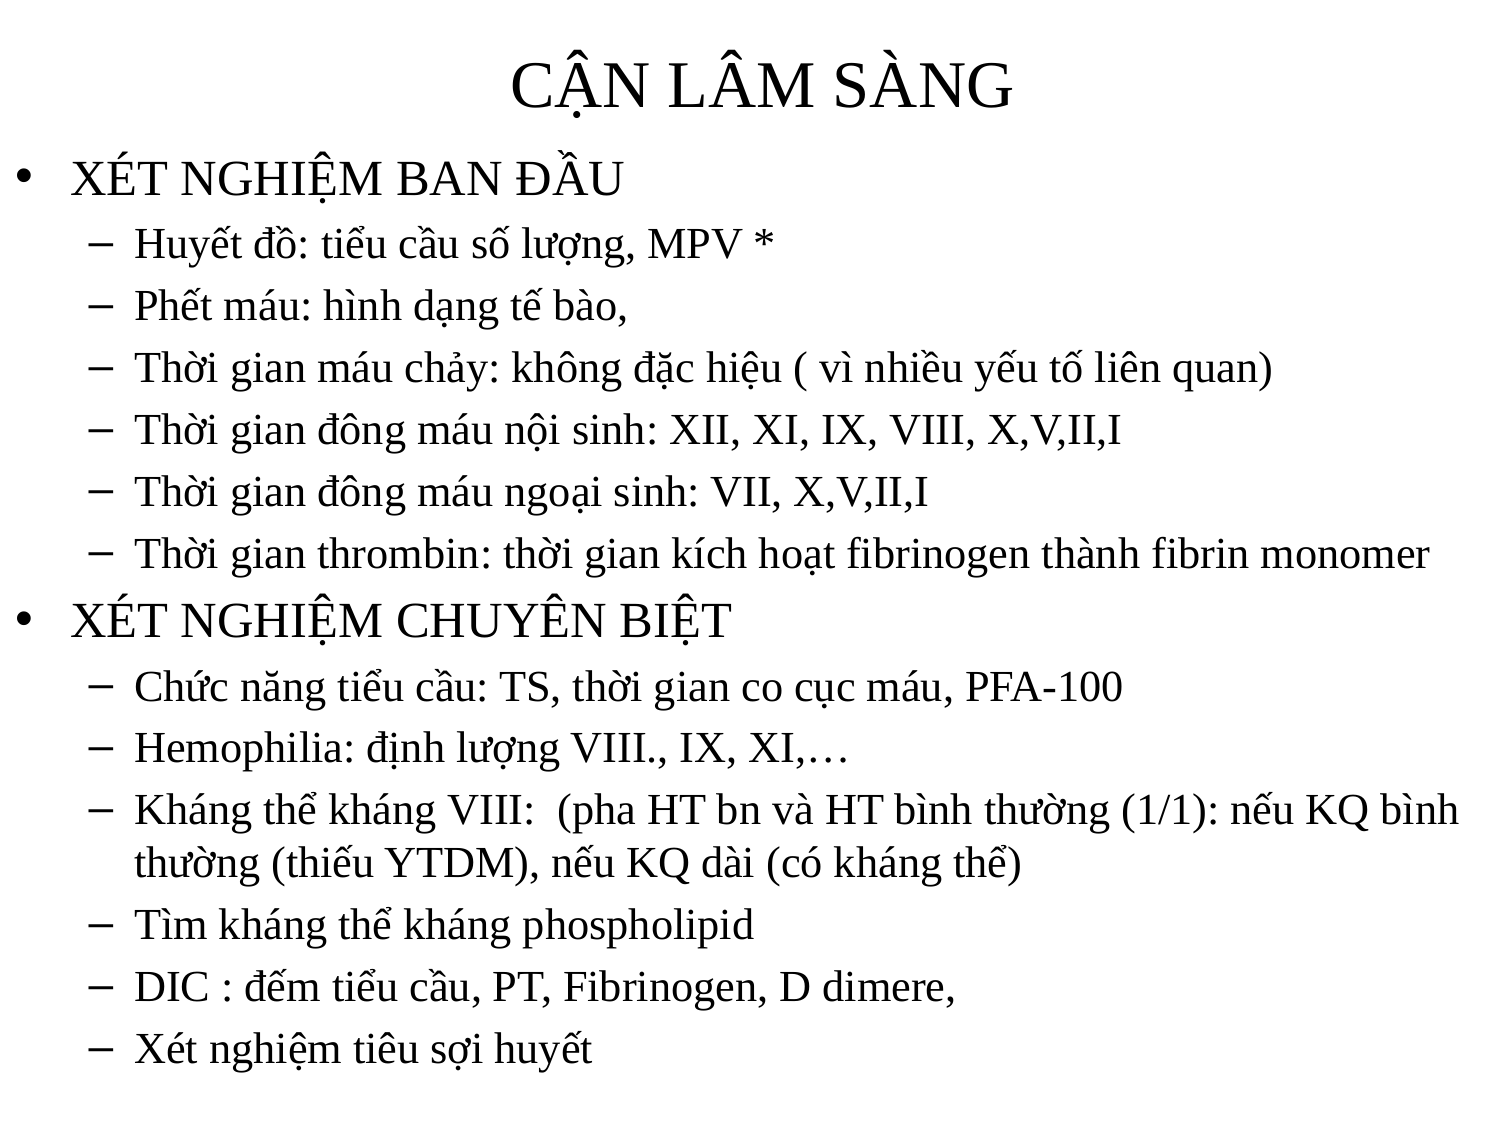

# CẬN LÂM SÀNG
XÉT NGHIỆM BAN ĐẦU
Huyết đồ: tiểu cầu số lượng, MPV *
Phết máu: hình dạng tế bào,
Thời gian máu chảy: không đặc hiệu ( vì nhiều yếu tố liên quan)
Thời gian đông máu nội sinh: XII, XI, IX, VIII, X,V,II,I
Thời gian đông máu ngoại sinh: VII, X,V,II,I
Thời gian thrombin: thời gian kích hoạt fibrinogen thành fibrin monomer
XÉT NGHIỆM CHUYÊN BIỆT
Chức năng tiểu cầu: TS, thời gian co cục máu, PFA-100
Hemophilia: định lượng VIII., IX, XI,…
Kháng thể kháng VIII:  (pha HT bn và HT bình thường (1/1): nếu KQ bình thường (thiếu YTDM), nếu KQ dài (có kháng thể)
Tìm kháng thể kháng phospholipid
DIC : đếm tiểu cầu, PT, Fibrinogen, D dimere,
Xét nghiệm tiêu sợi huyết